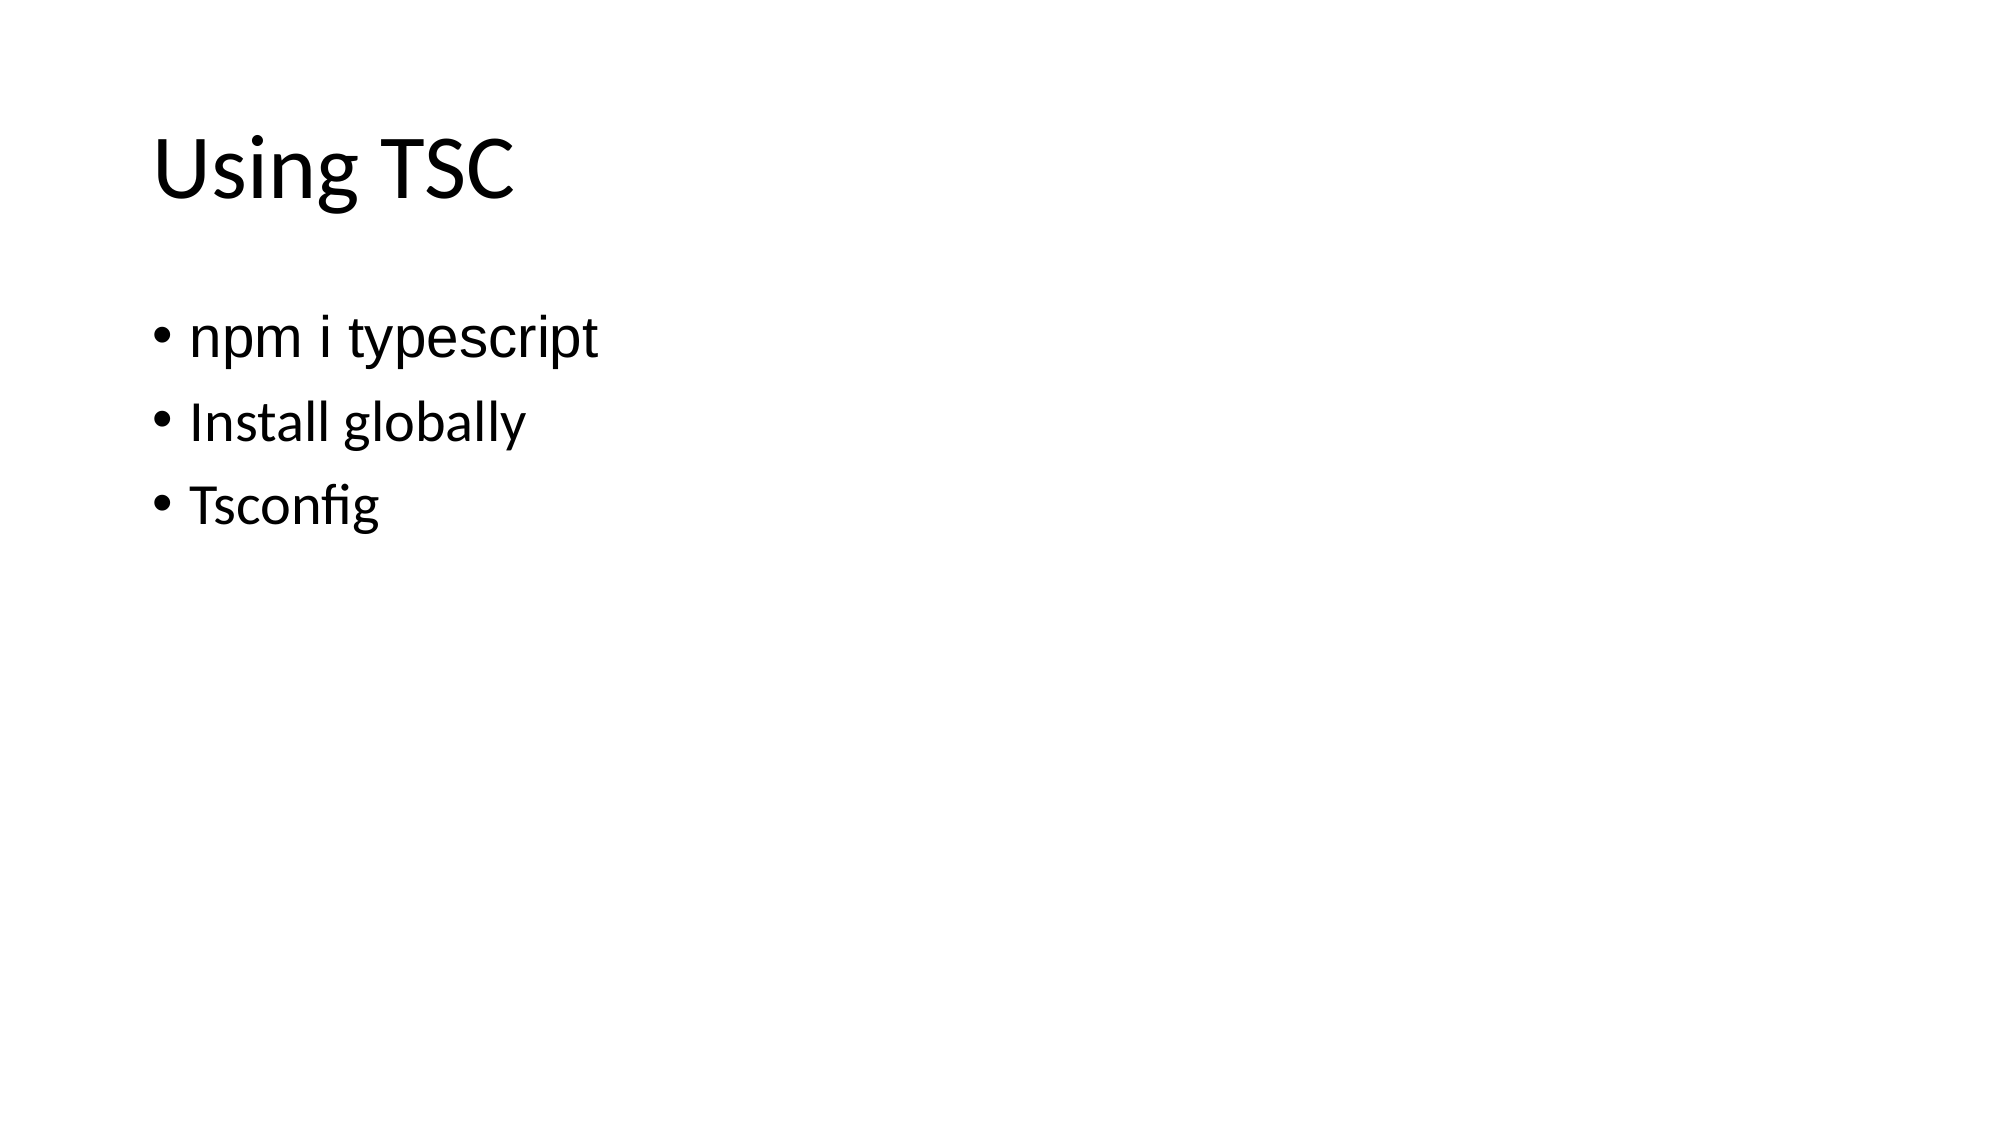

# Using TSC
npm i typescript
Install globally
Tsconfig